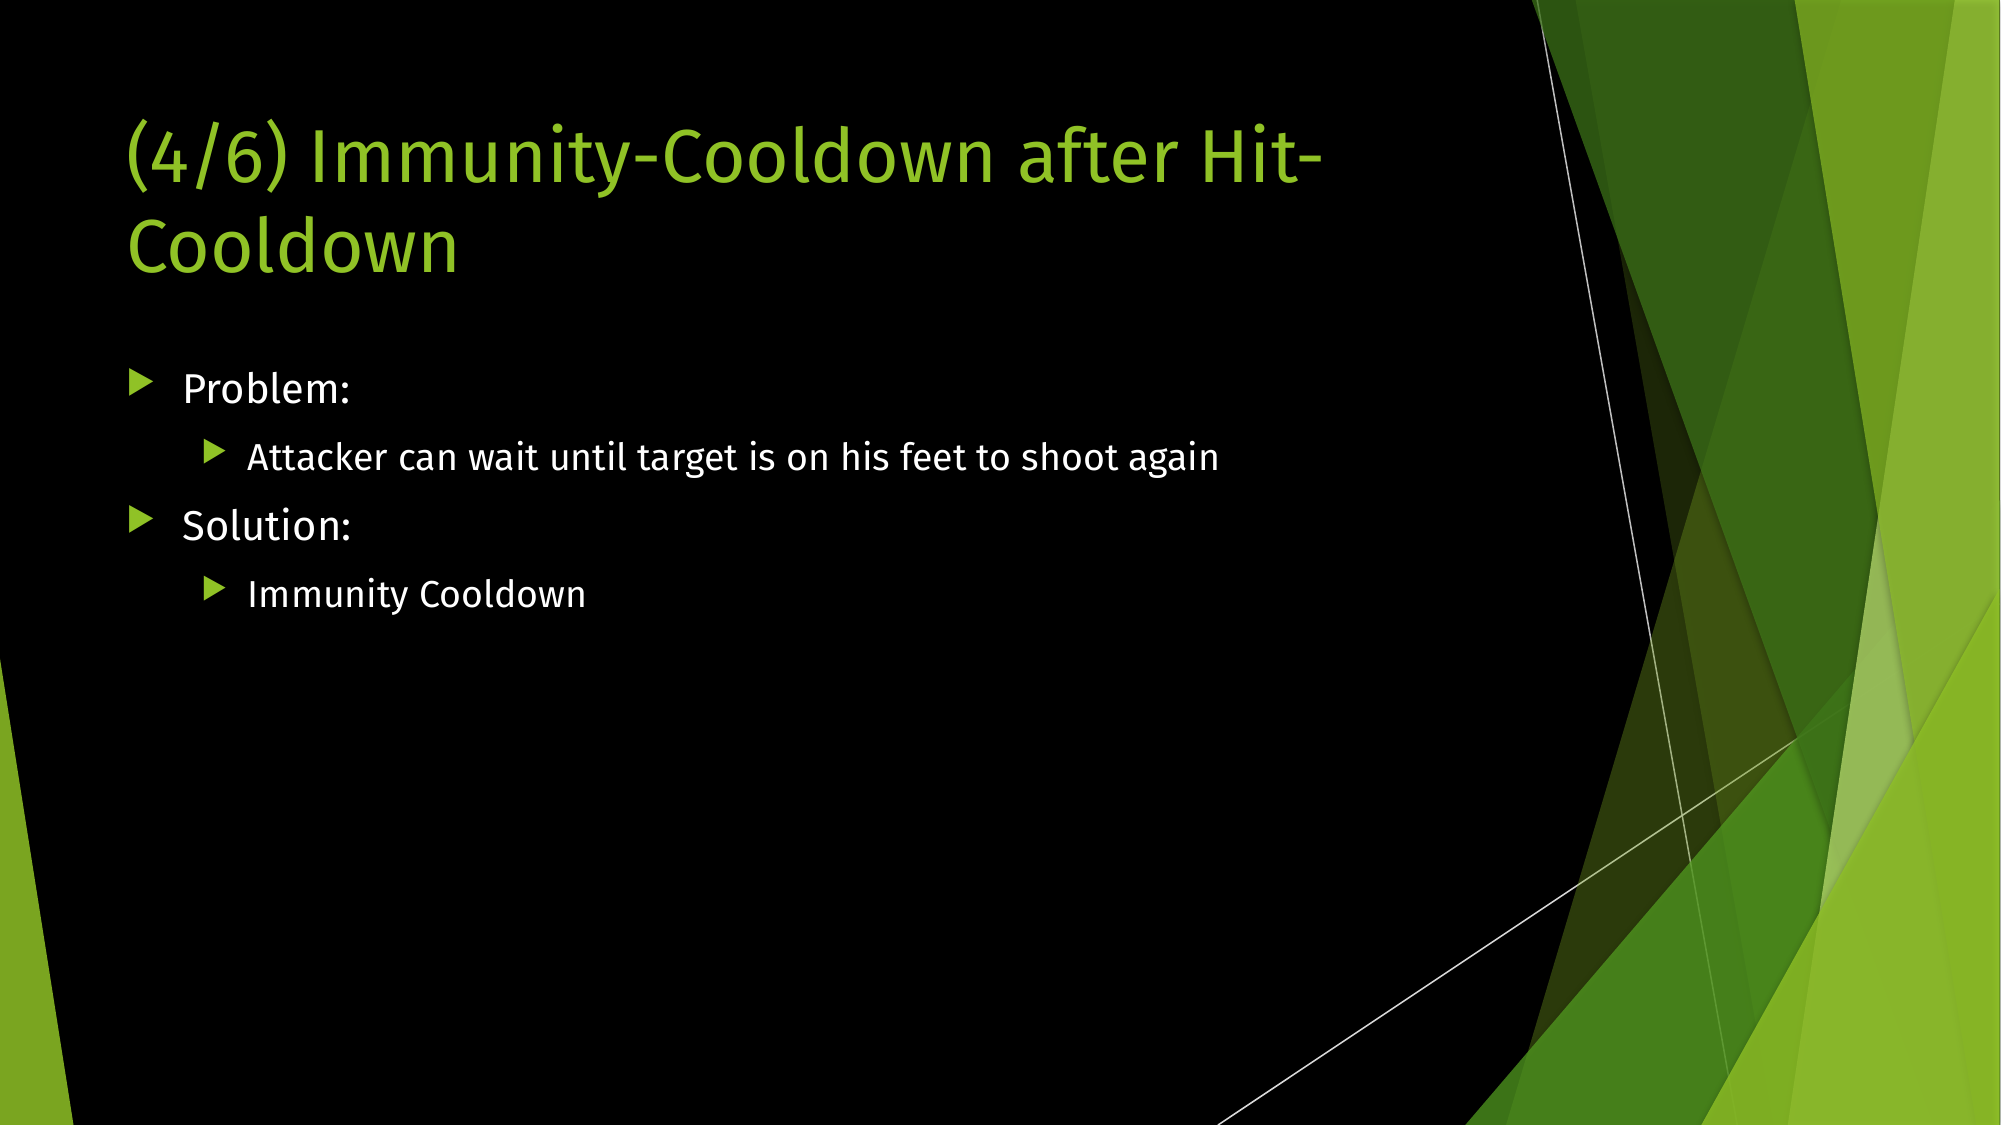

# (4/6) Immunity-Cooldown after Hit-Cooldown
Problem:
Attacker can wait until target is on his feet to shoot again
Solution:
Immunity Cooldown